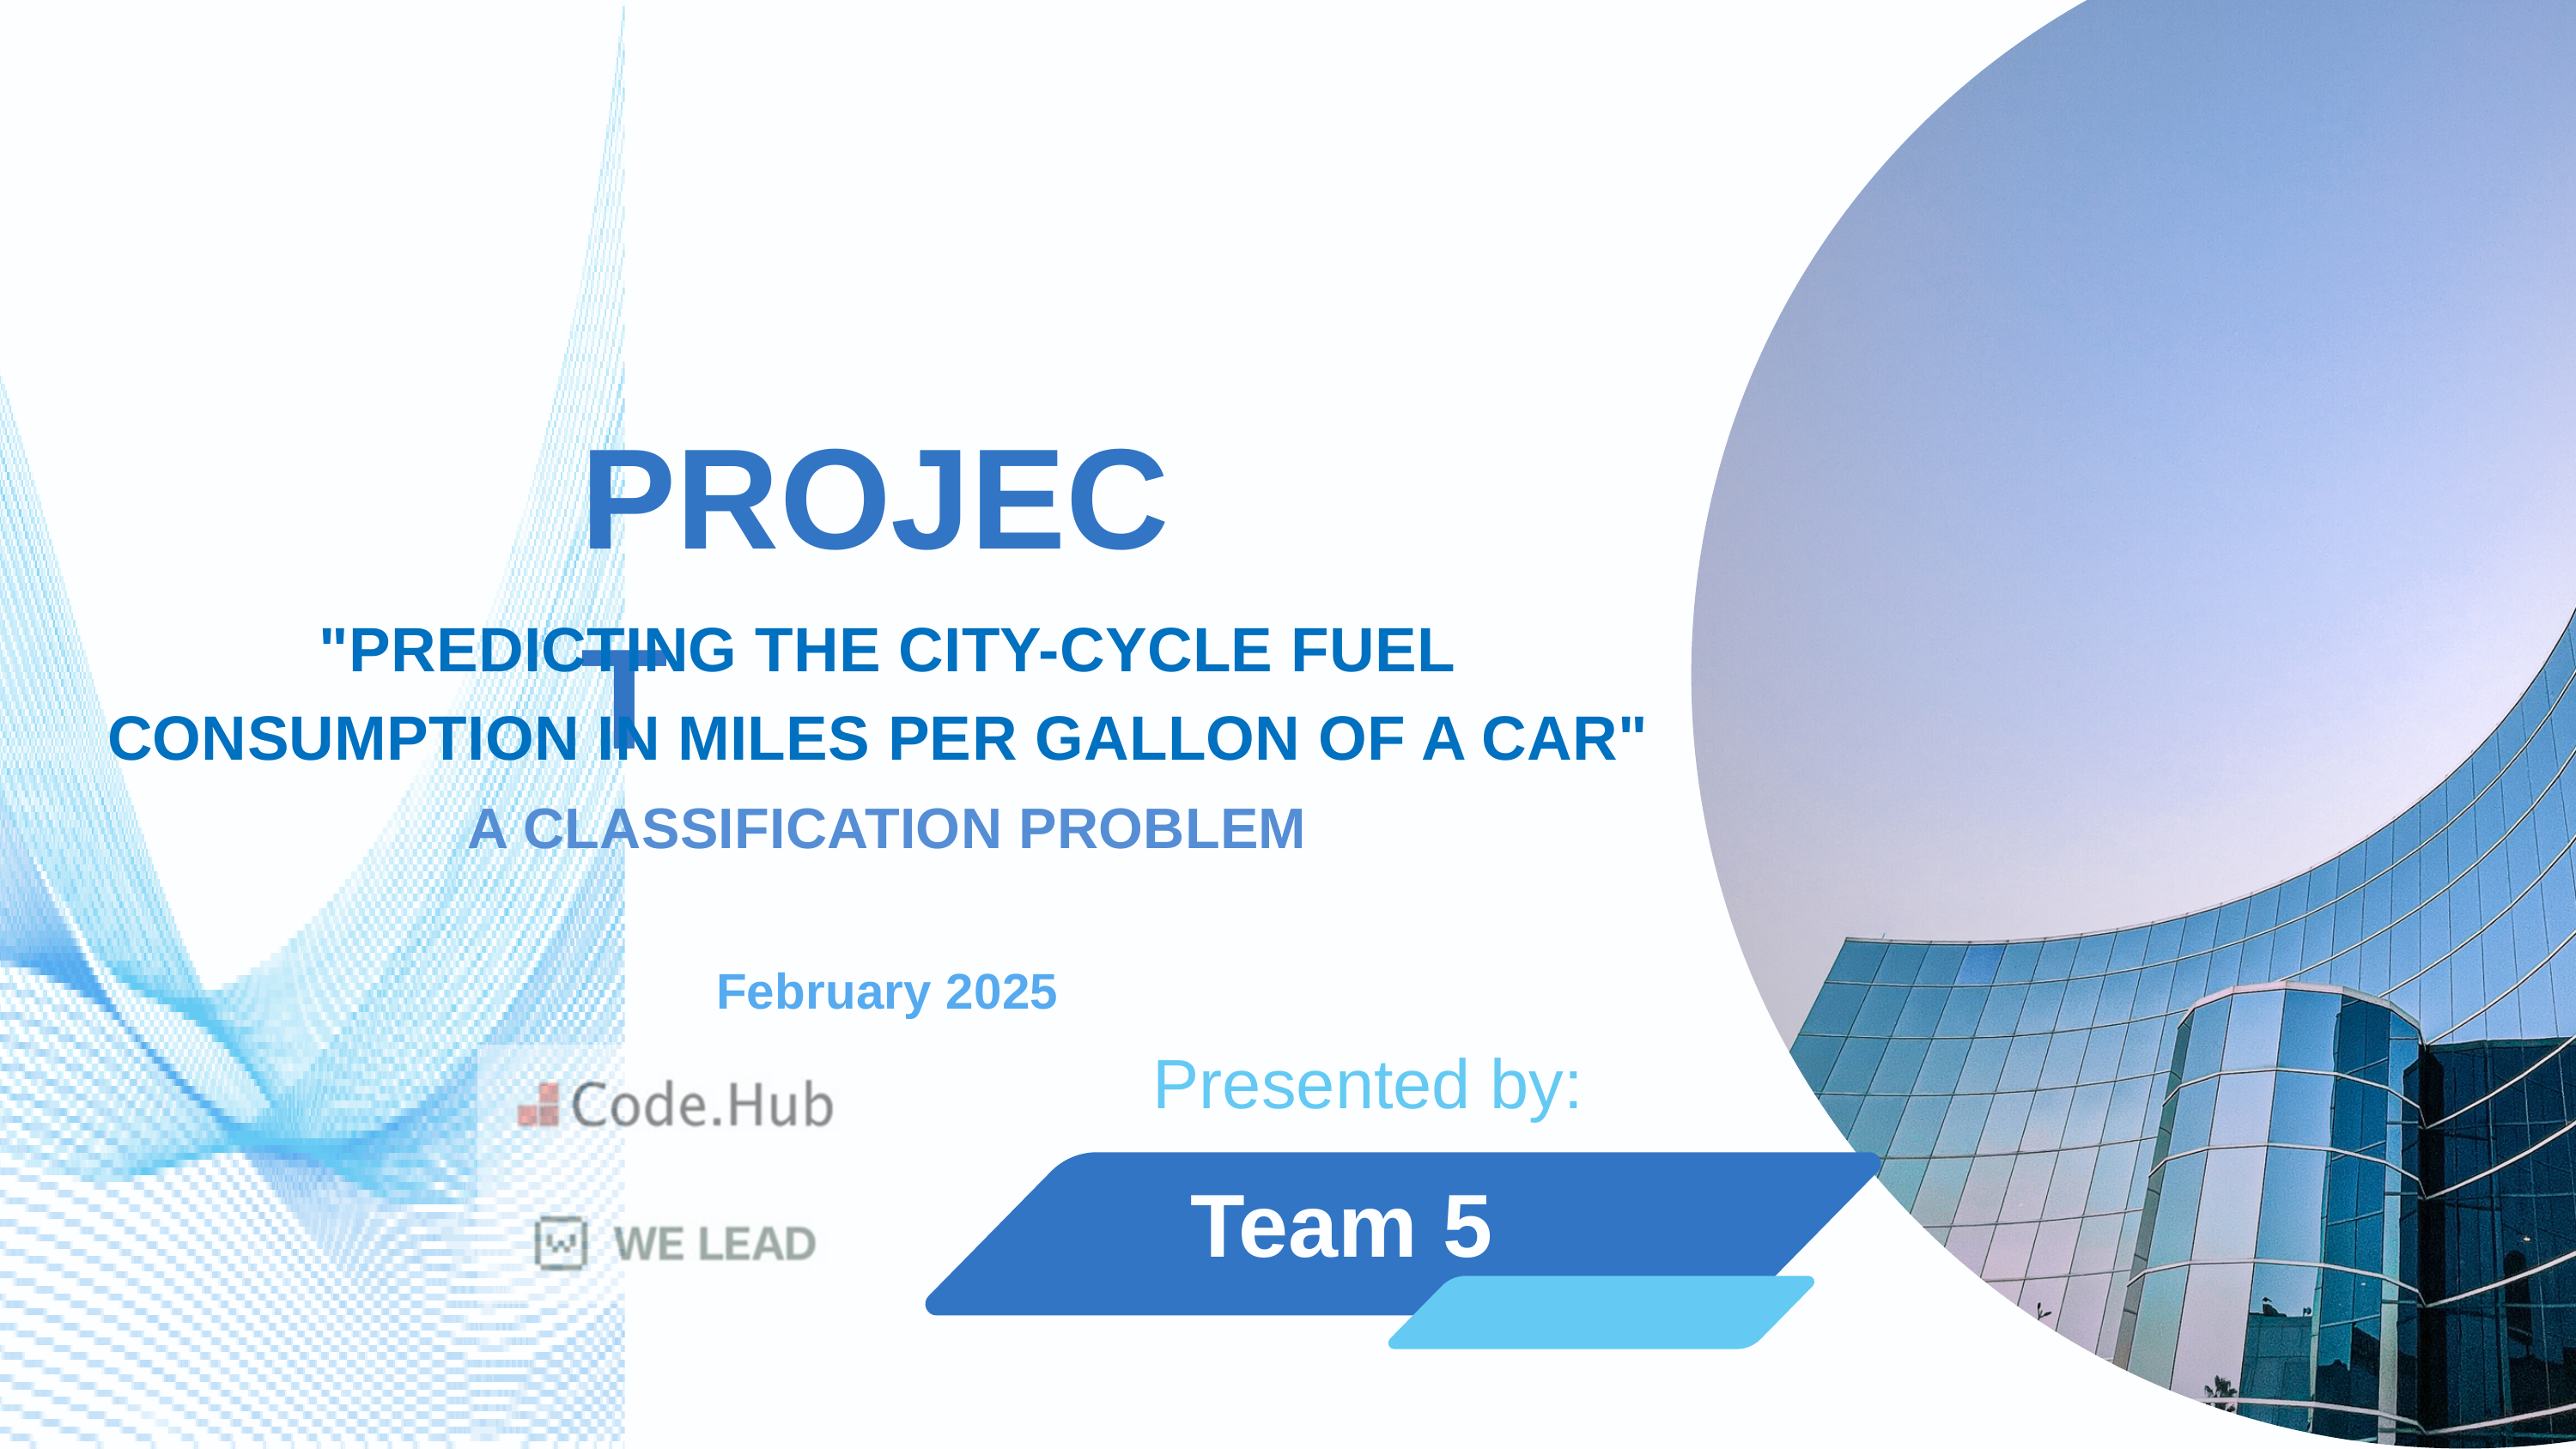

PROJECT
"PREDICTING THE CITY-CYCLE FUEL CONSUMPTION IN MILES PER GALLON OF A CAR"
A CLASSIFICATION PROBLEM​

February 2025
Presented by:

Team 5